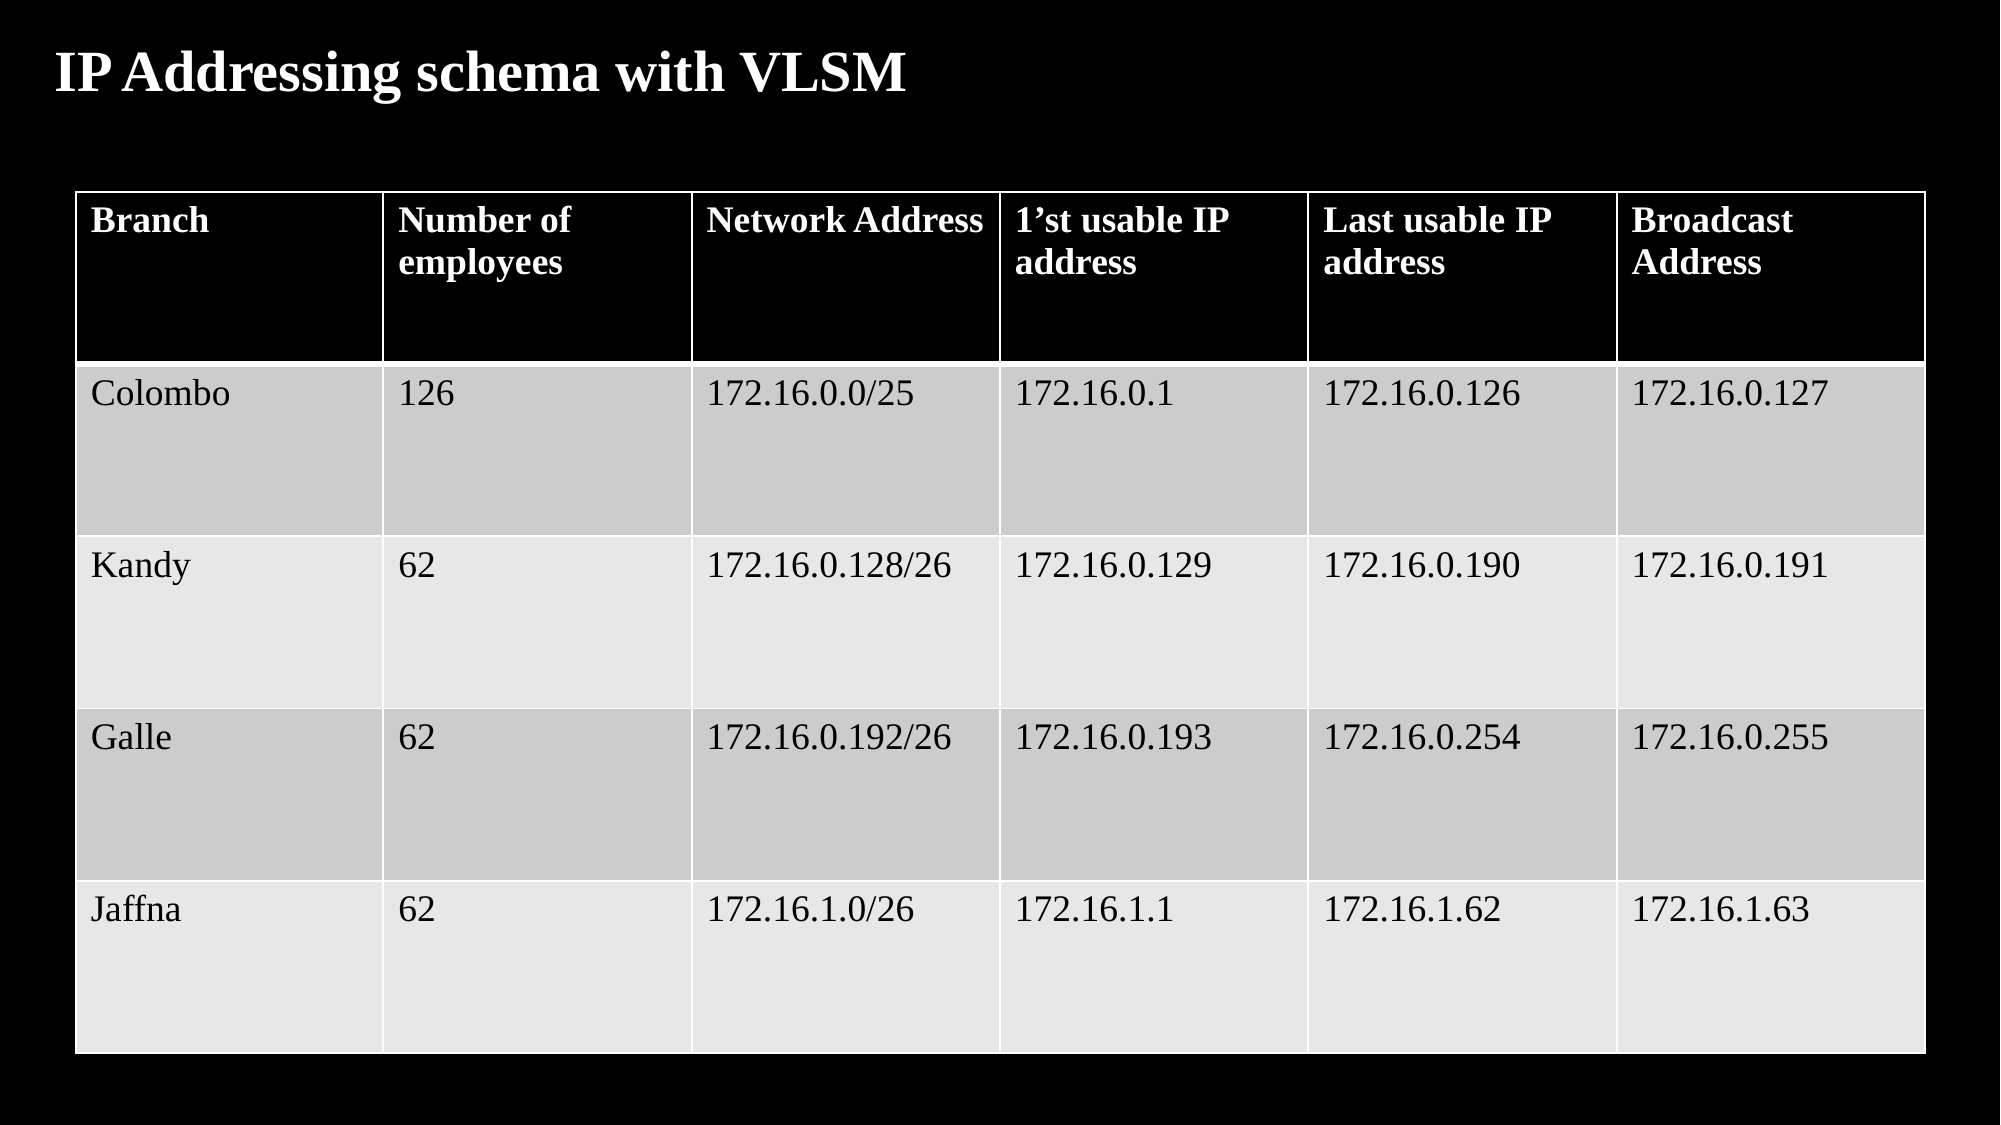

IP Addressing schema with VLSM
| Branch | Number of employees | Network Address | 1’st usable IP address | Last usable IP address | Broadcast Address |
| --- | --- | --- | --- | --- | --- |
| Colombo | 126 | 172.16.0.0/25 | 172.16.0.1 | 172.16.0.126 | 172.16.0.127 |
| Kandy | 62 | 172.16.0.128/26 | 172.16.0.129 | 172.16.0.190 | 172.16.0.191 |
| Galle | 62 | 172.16.0.192/26 | 172.16.0.193 | 172.16.0.254 | 172.16.0.255 |
| Jaffna | 62 | 172.16.1.0/26 | 172.16.1.1 | 172.16.1.62 | 172.16.1.63 |